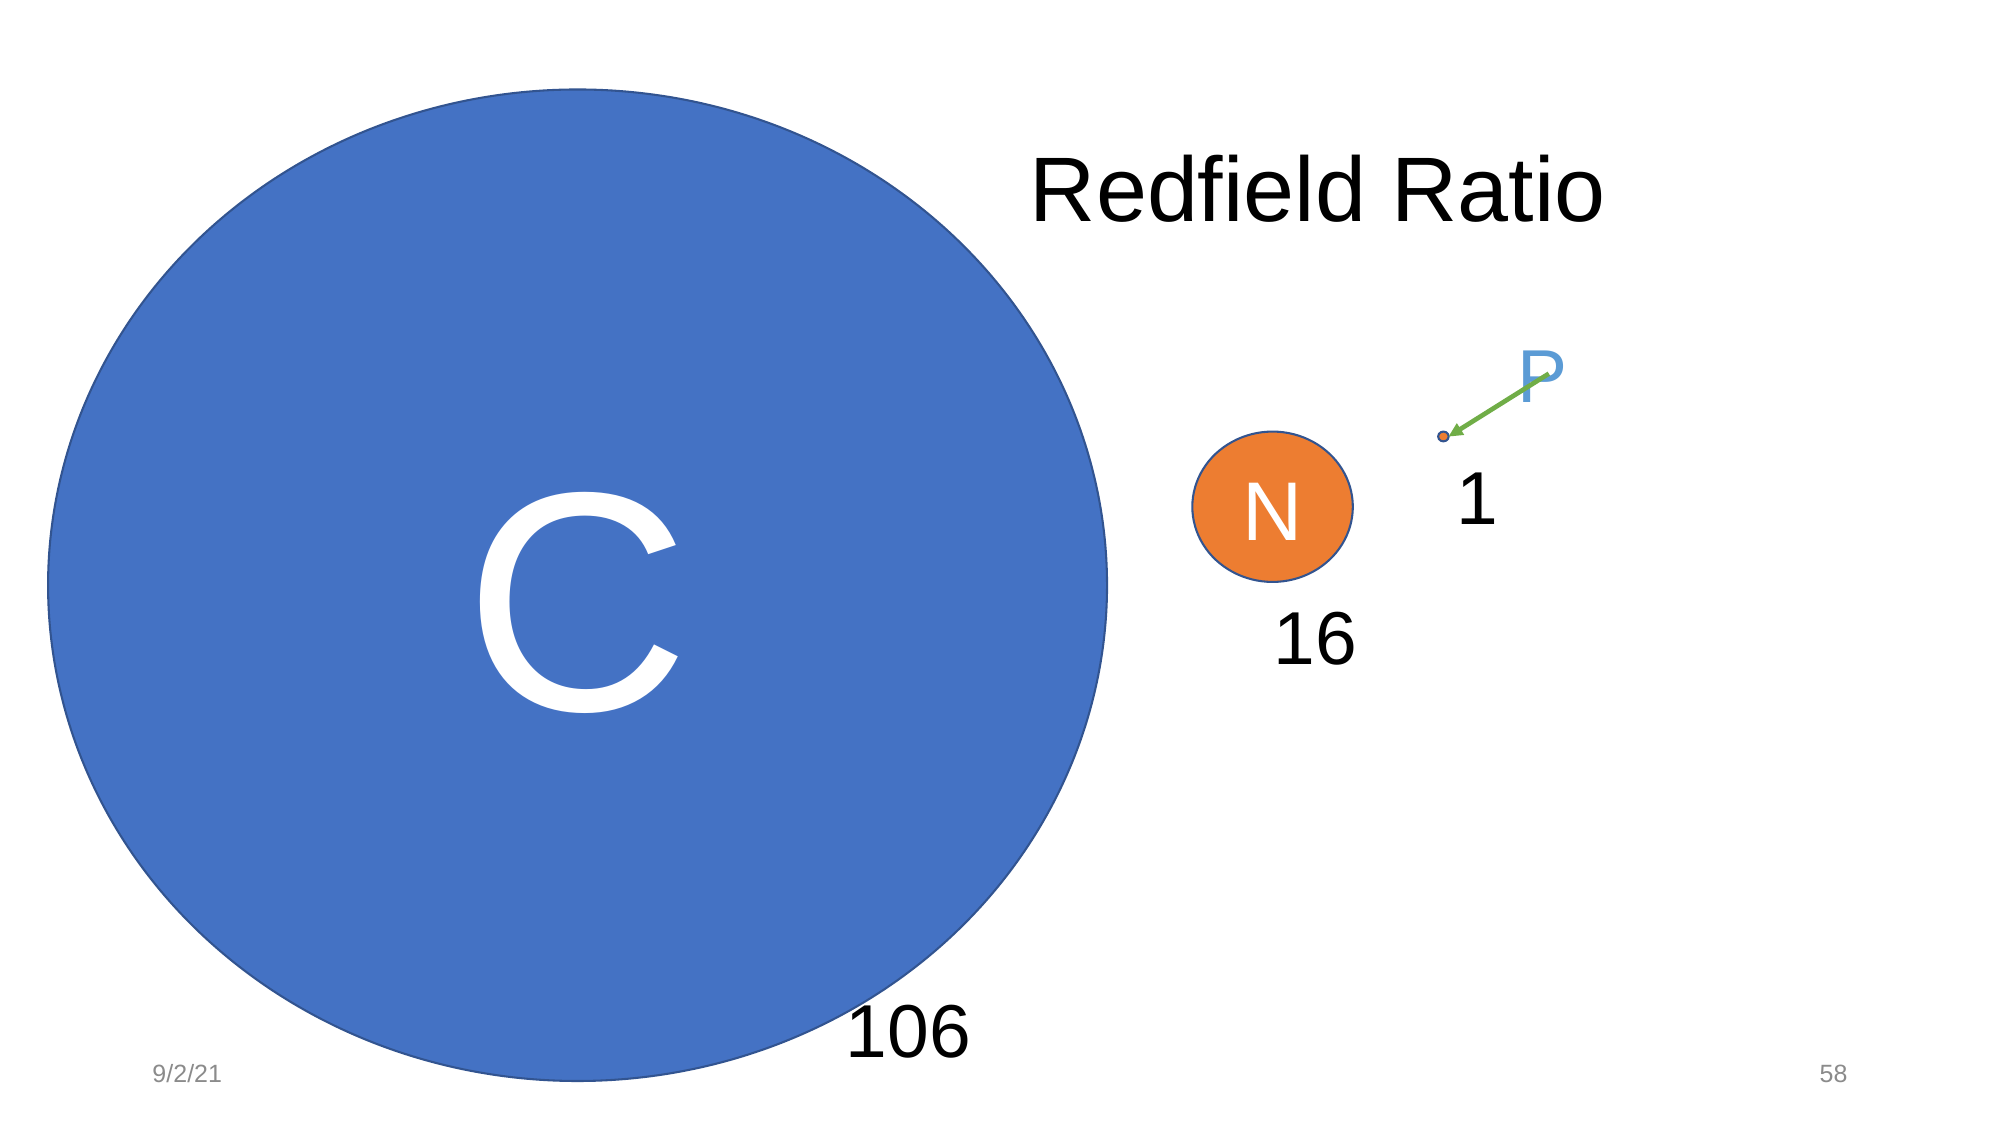

C
# Redfield Ratio
P
N

1
16
106
9/2/21
58